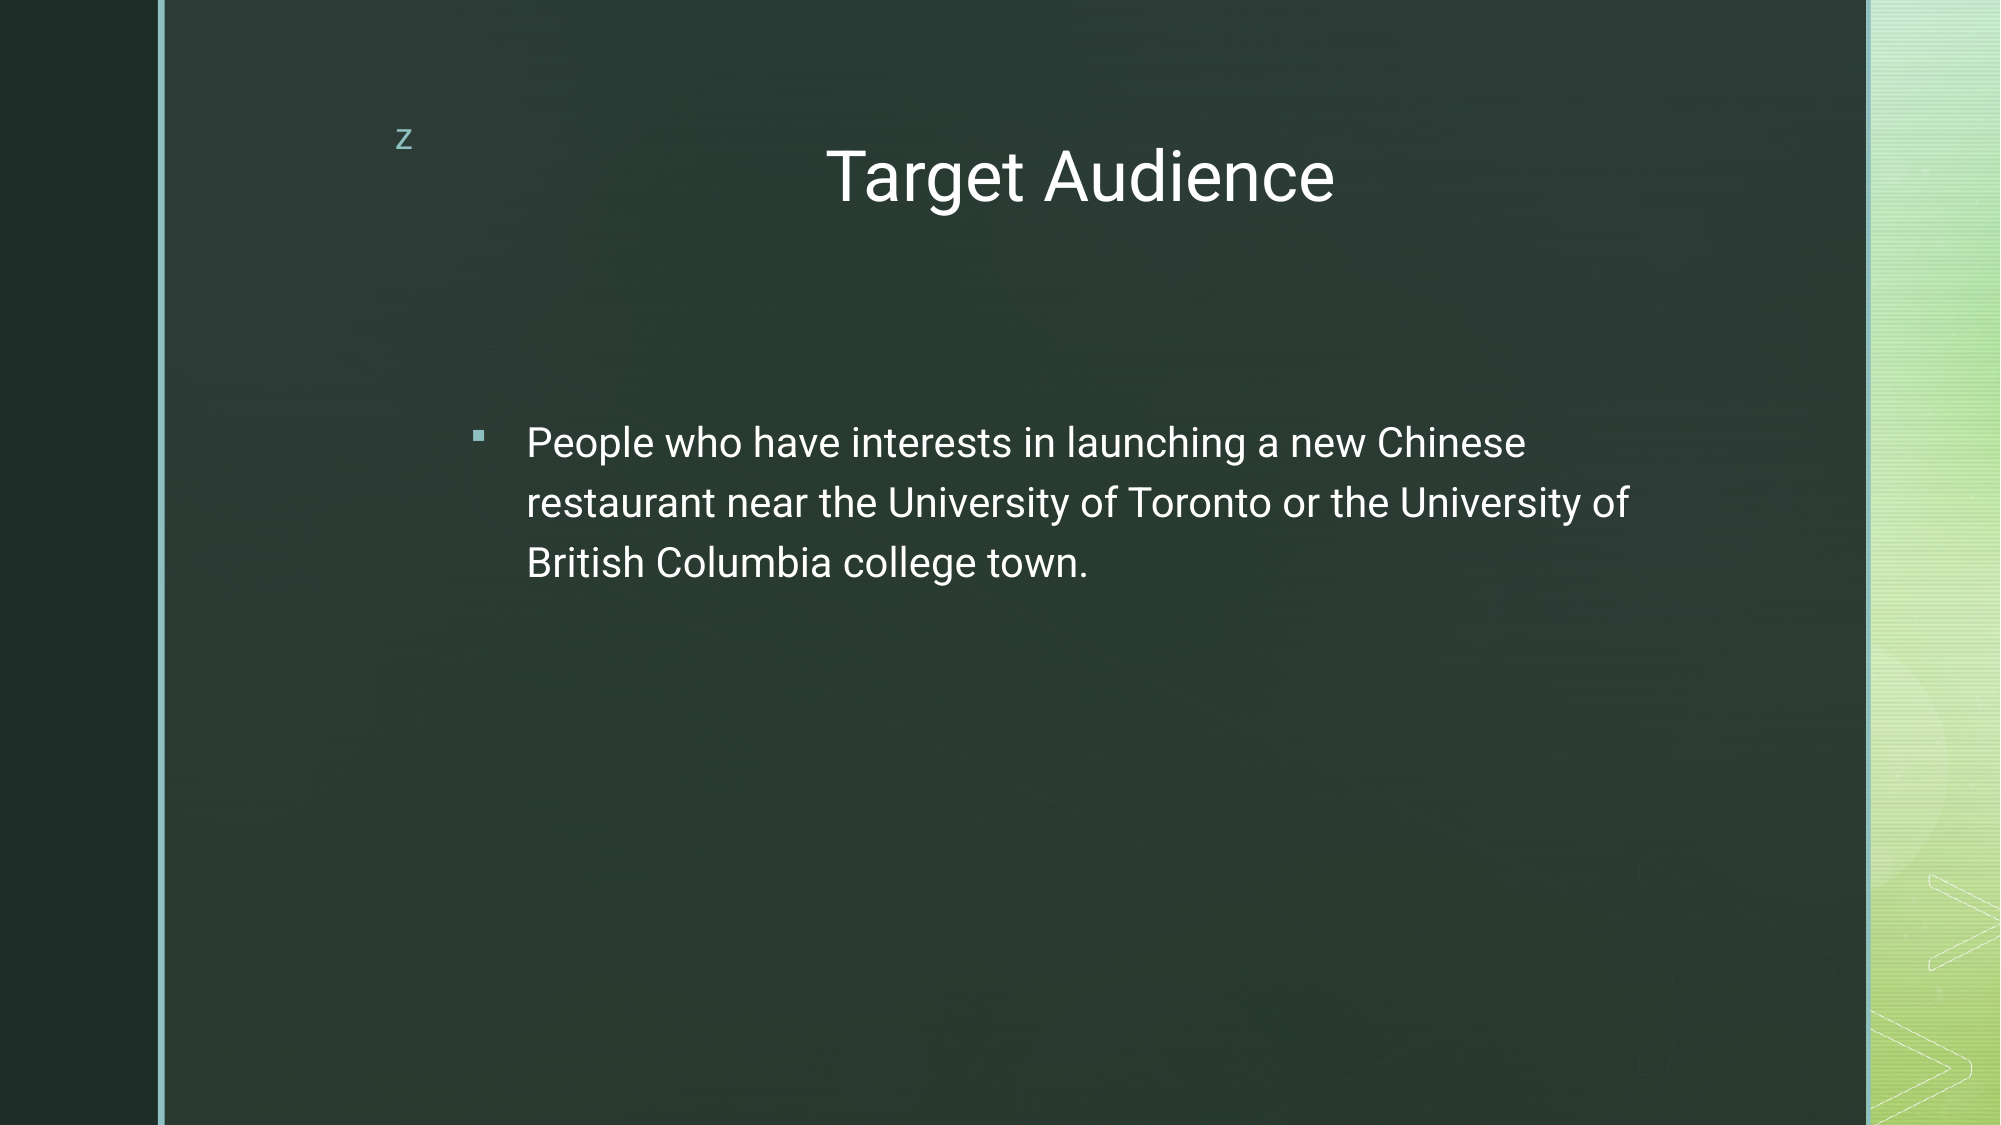

# Target Audience
People who have interests in launching a new Chinese restaurant near the University of Toronto or the University of British Columbia college town.